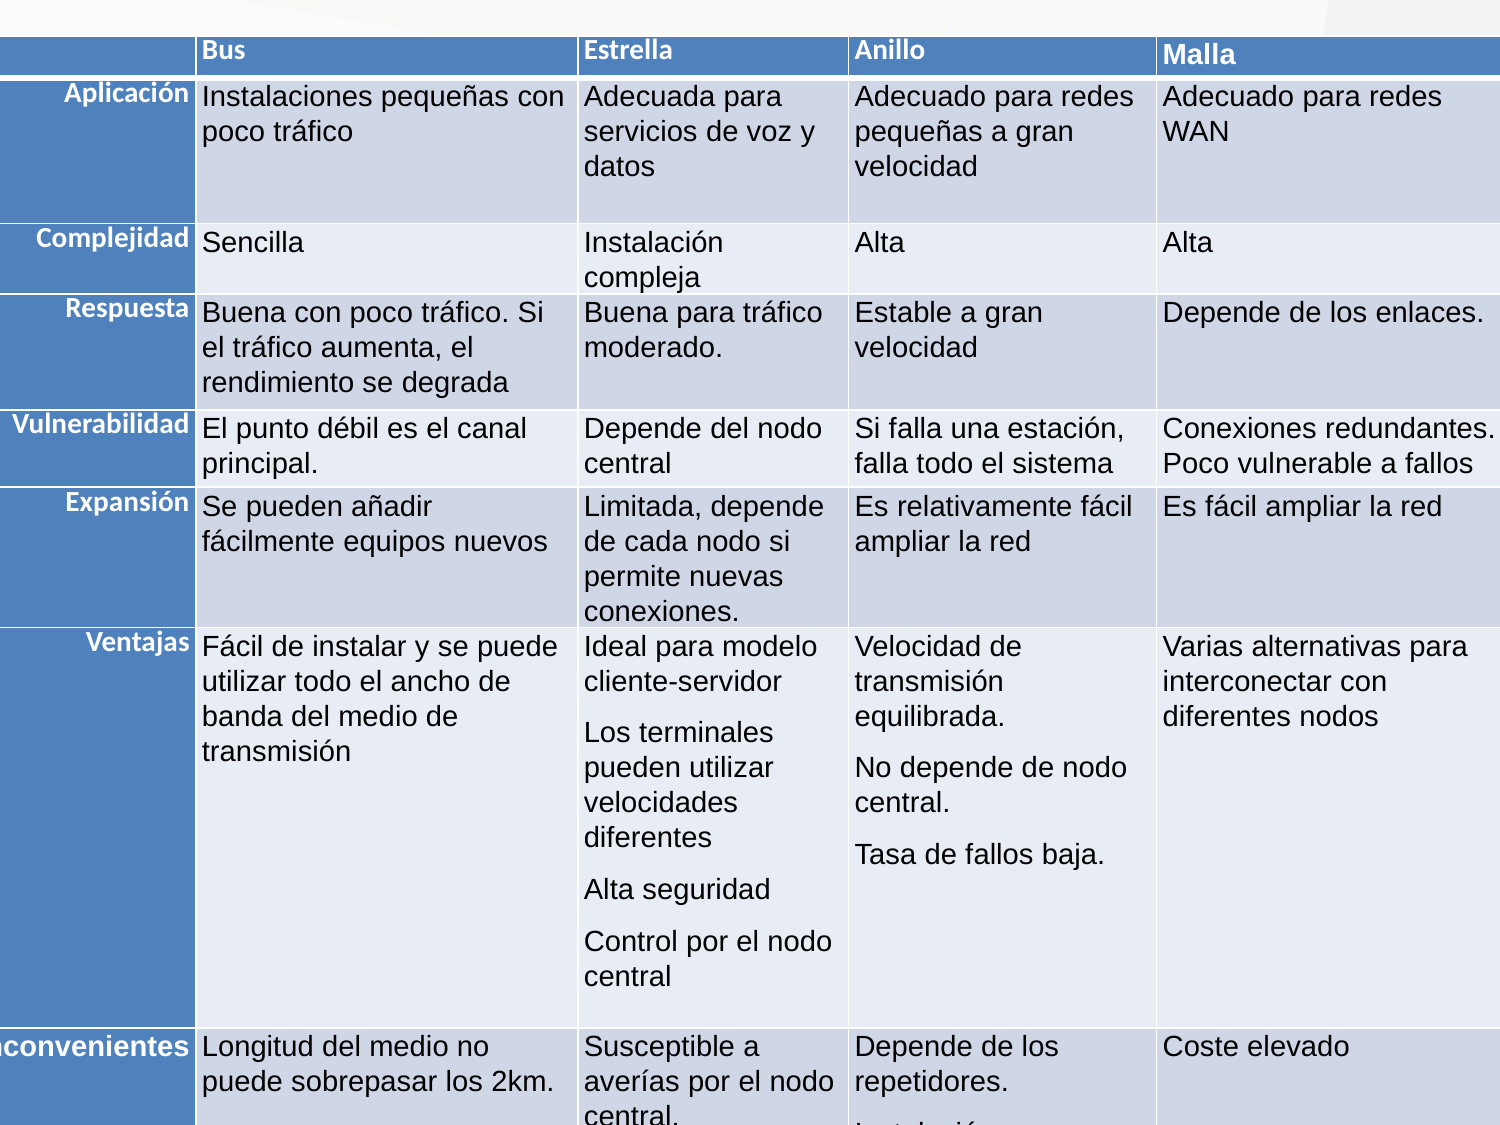

# Redes
|  | Bus | Estrella | Anillo | Malla |
| --- | --- | --- | --- | --- |
| Aplicación | Instalaciones pequeñas con poco tráfico | Adecuada para servicios de voz y datos | Adecuado para redes pequeñas a gran velocidad | Adecuado para redes WAN |
| Complejidad | Sencilla | Instalación compleja | Alta | Alta |
| Respuesta | Buena con poco tráfico. Si el tráfico aumenta, el rendimiento se degrada | Buena para tráfico moderado. | Estable a gran velocidad | Depende de los enlaces. |
| Vulnerabilidad | El punto débil es el canal principal. | Depende del nodo central | Si falla una estación, falla todo el sistema | Conexiones redundantes. Poco vulnerable a fallos |
| Expansión | Se pueden añadir fácilmente equipos nuevos | Limitada, depende de cada nodo si permite nuevas conexiones. | Es relativamente fácil ampliar la red | Es fácil ampliar la red |
| Ventajas | Fácil de instalar y se puede utilizar todo el ancho de banda del medio de transmisión | Ideal para modelo cliente-servidor Los terminales pueden utilizar velocidades diferentes Alta seguridad Control por el nodo central | Velocidad de transmisión equilibrada. No depende de nodo central. Tasa de fallos baja. | Varias alternativas para interconectar con diferentes nodos |
| Inconvenientes | Longitud del medio no puede sobrepasar los 2km. | Susceptible a averías por el nodo central. Alto coste | Depende de los repetidores. Instalación complicada | Coste elevado |
Redes de área local (LAN)